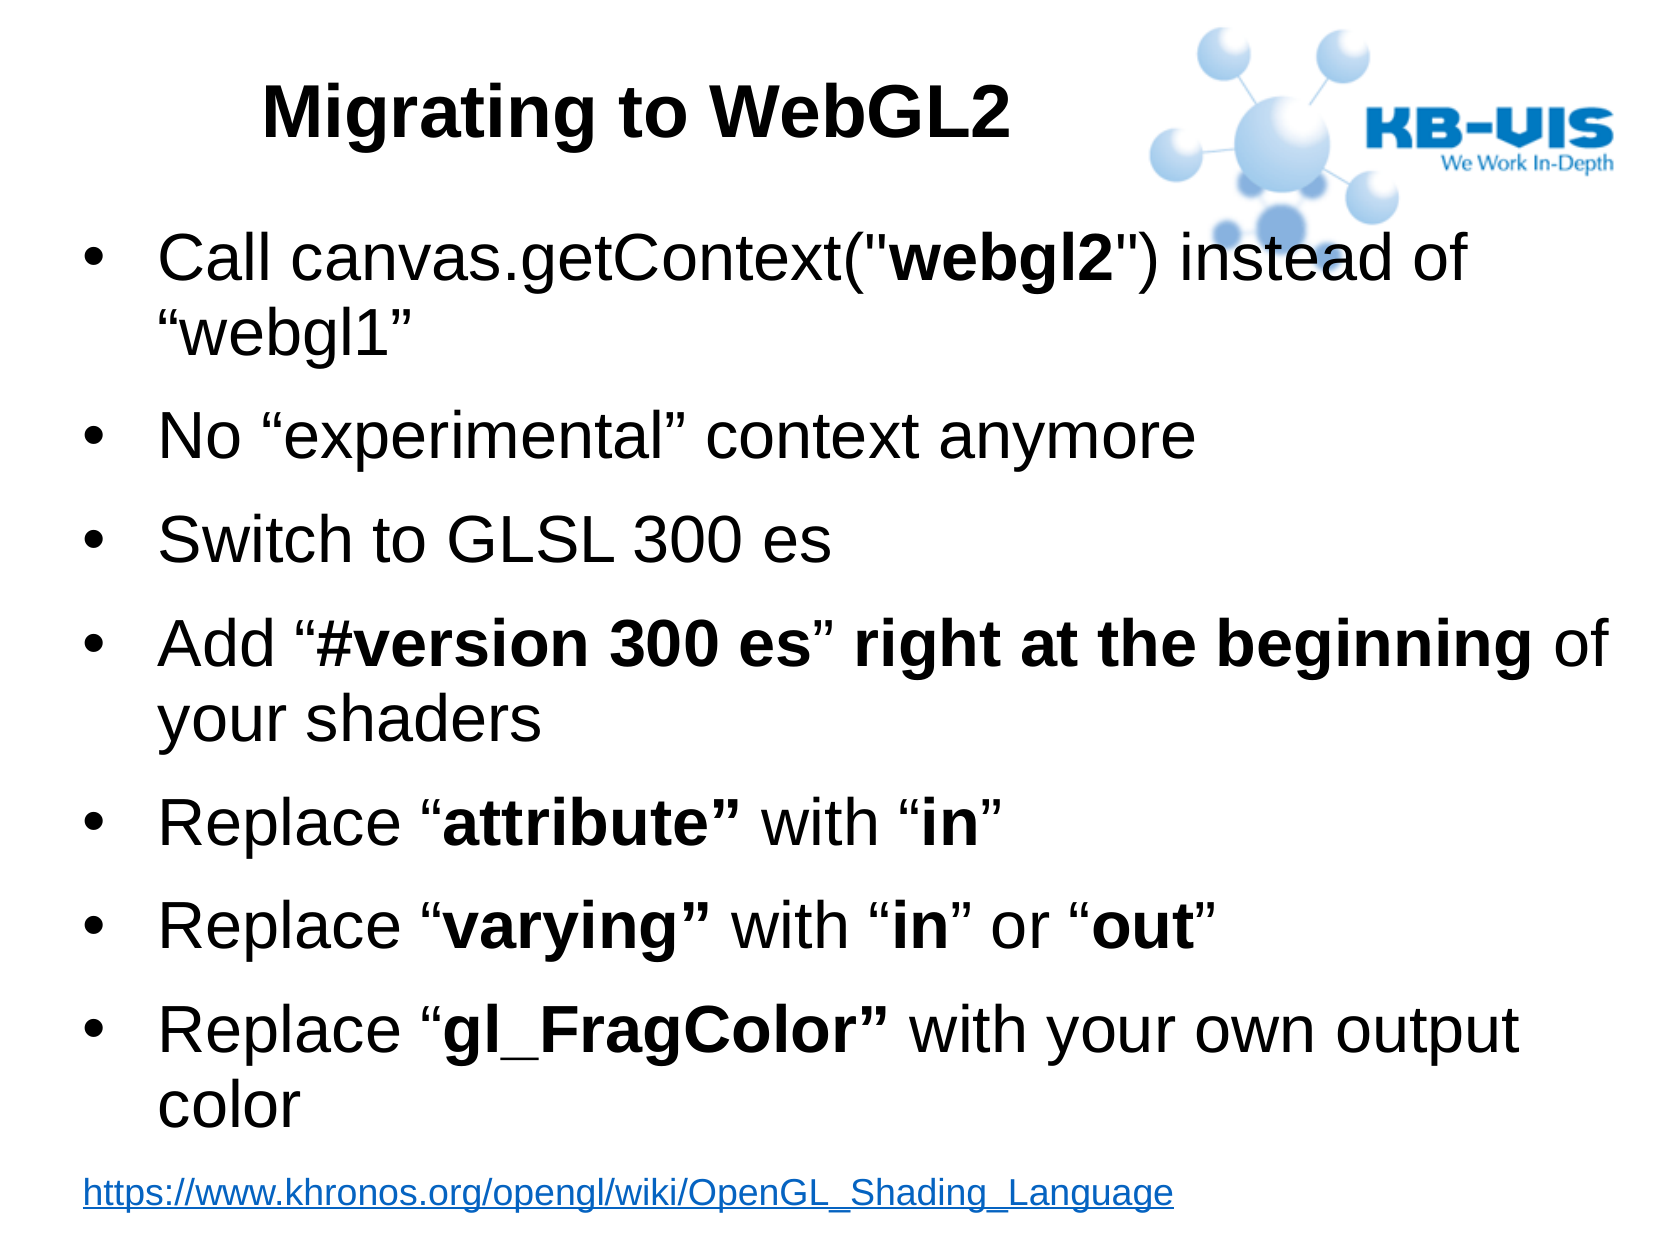

Migrating to WebGL2
Call canvas.getContext("webgl2") instead of “webgl1”
No “experimental” context anymore
Switch to GLSL 300 es
Add “#version 300 es” right at the beginning of your shaders
Replace “attribute” with “in”
Replace “varying” with “in” or “out”
Replace “gl_FragColor” with your own output color
https://www.khronos.org/opengl/wiki/OpenGL_Shading_Language